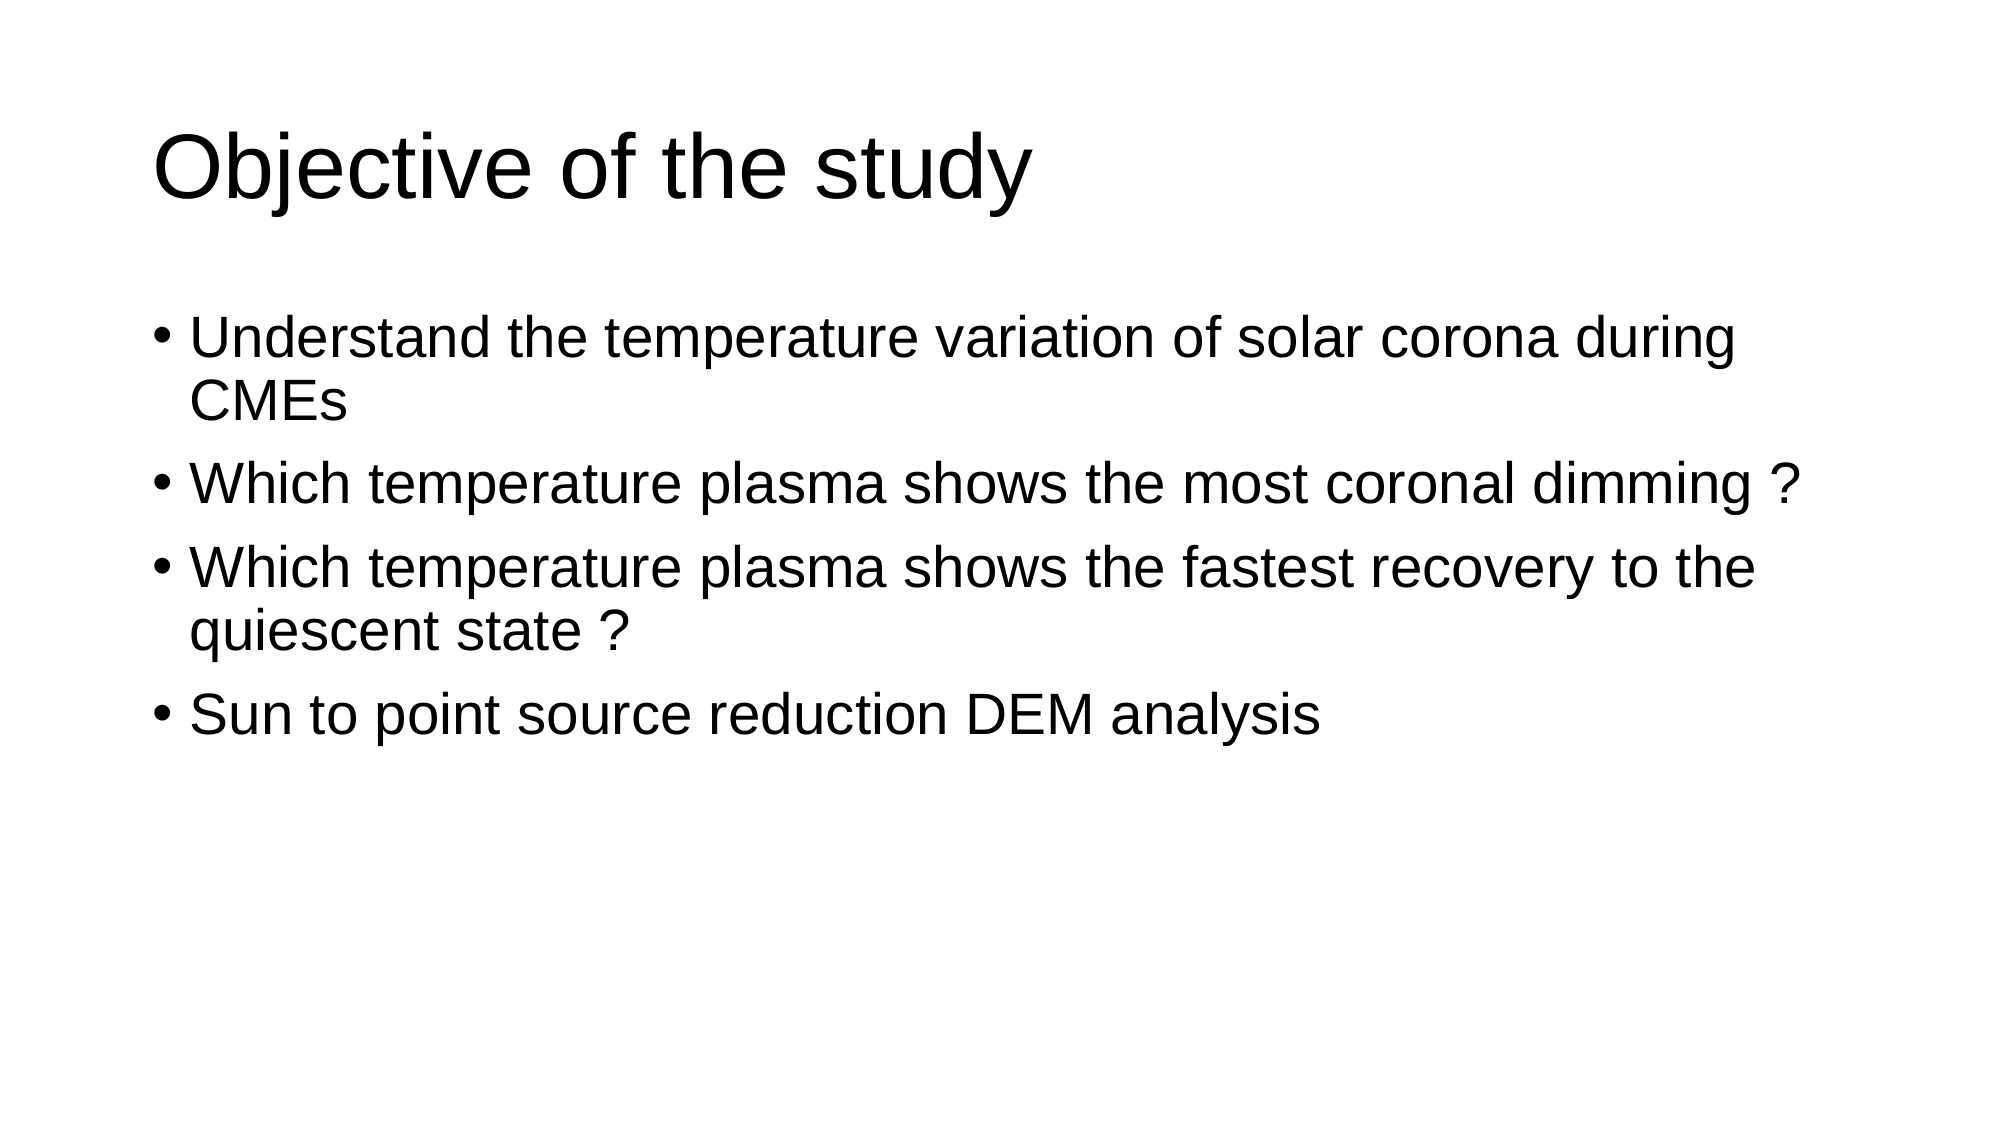

# Objective of the study
Understand the temperature variation of solar corona during CMEs
Which temperature plasma shows the most coronal dimming ?
Which temperature plasma shows the fastest recovery to the quiescent state ?
Sun to point source reduction DEM analysis